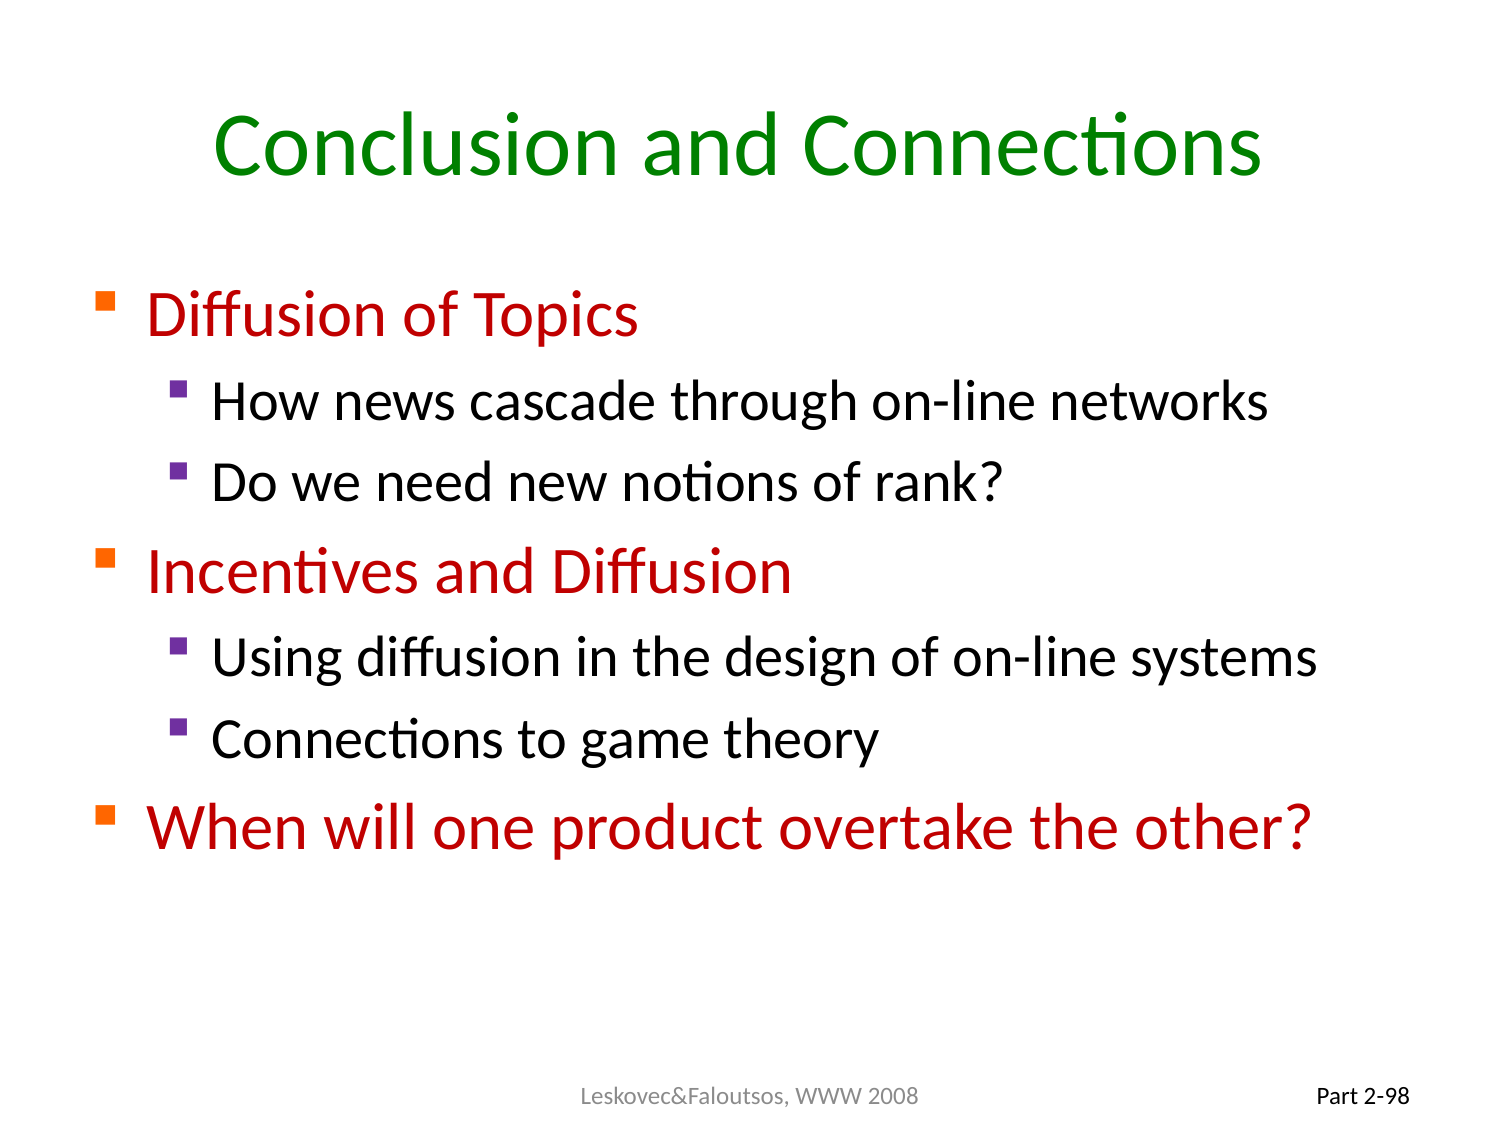

Diffusion of Topics
How news cascade through on-line networks
Do we need new notions of rank?
Incentives and Diffusion
Using diffusion in the design of on-line systems
Connections to game theory
When will one product overtake the other?
# Conclusion and Connections
Leskovec&Faloutsos, WWW 2008
Part 2-98